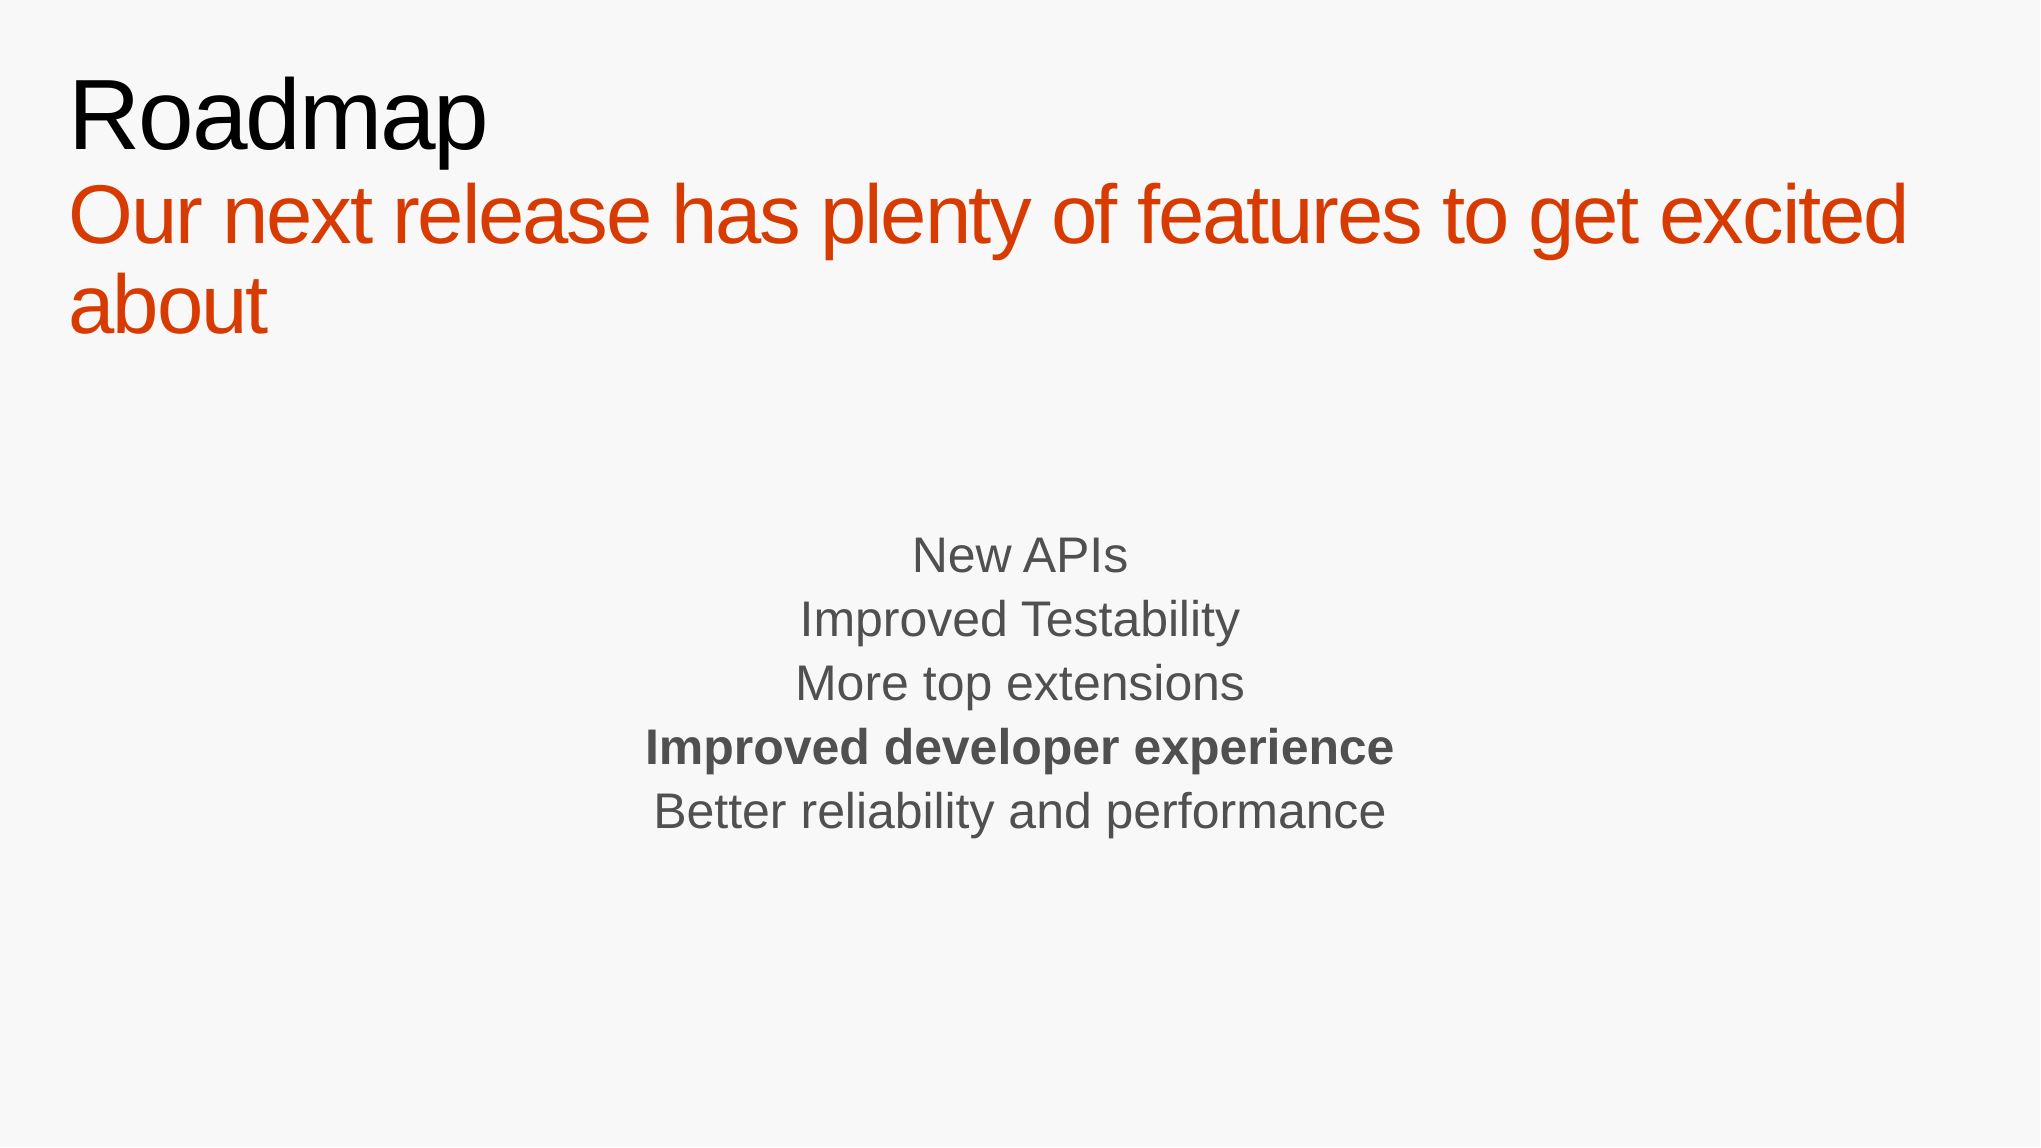

# Roadmap Our next release has plenty of features to get excited about
New APIs
Improved Testability
More top extensions
Improved developer experience
Better reliability and performance